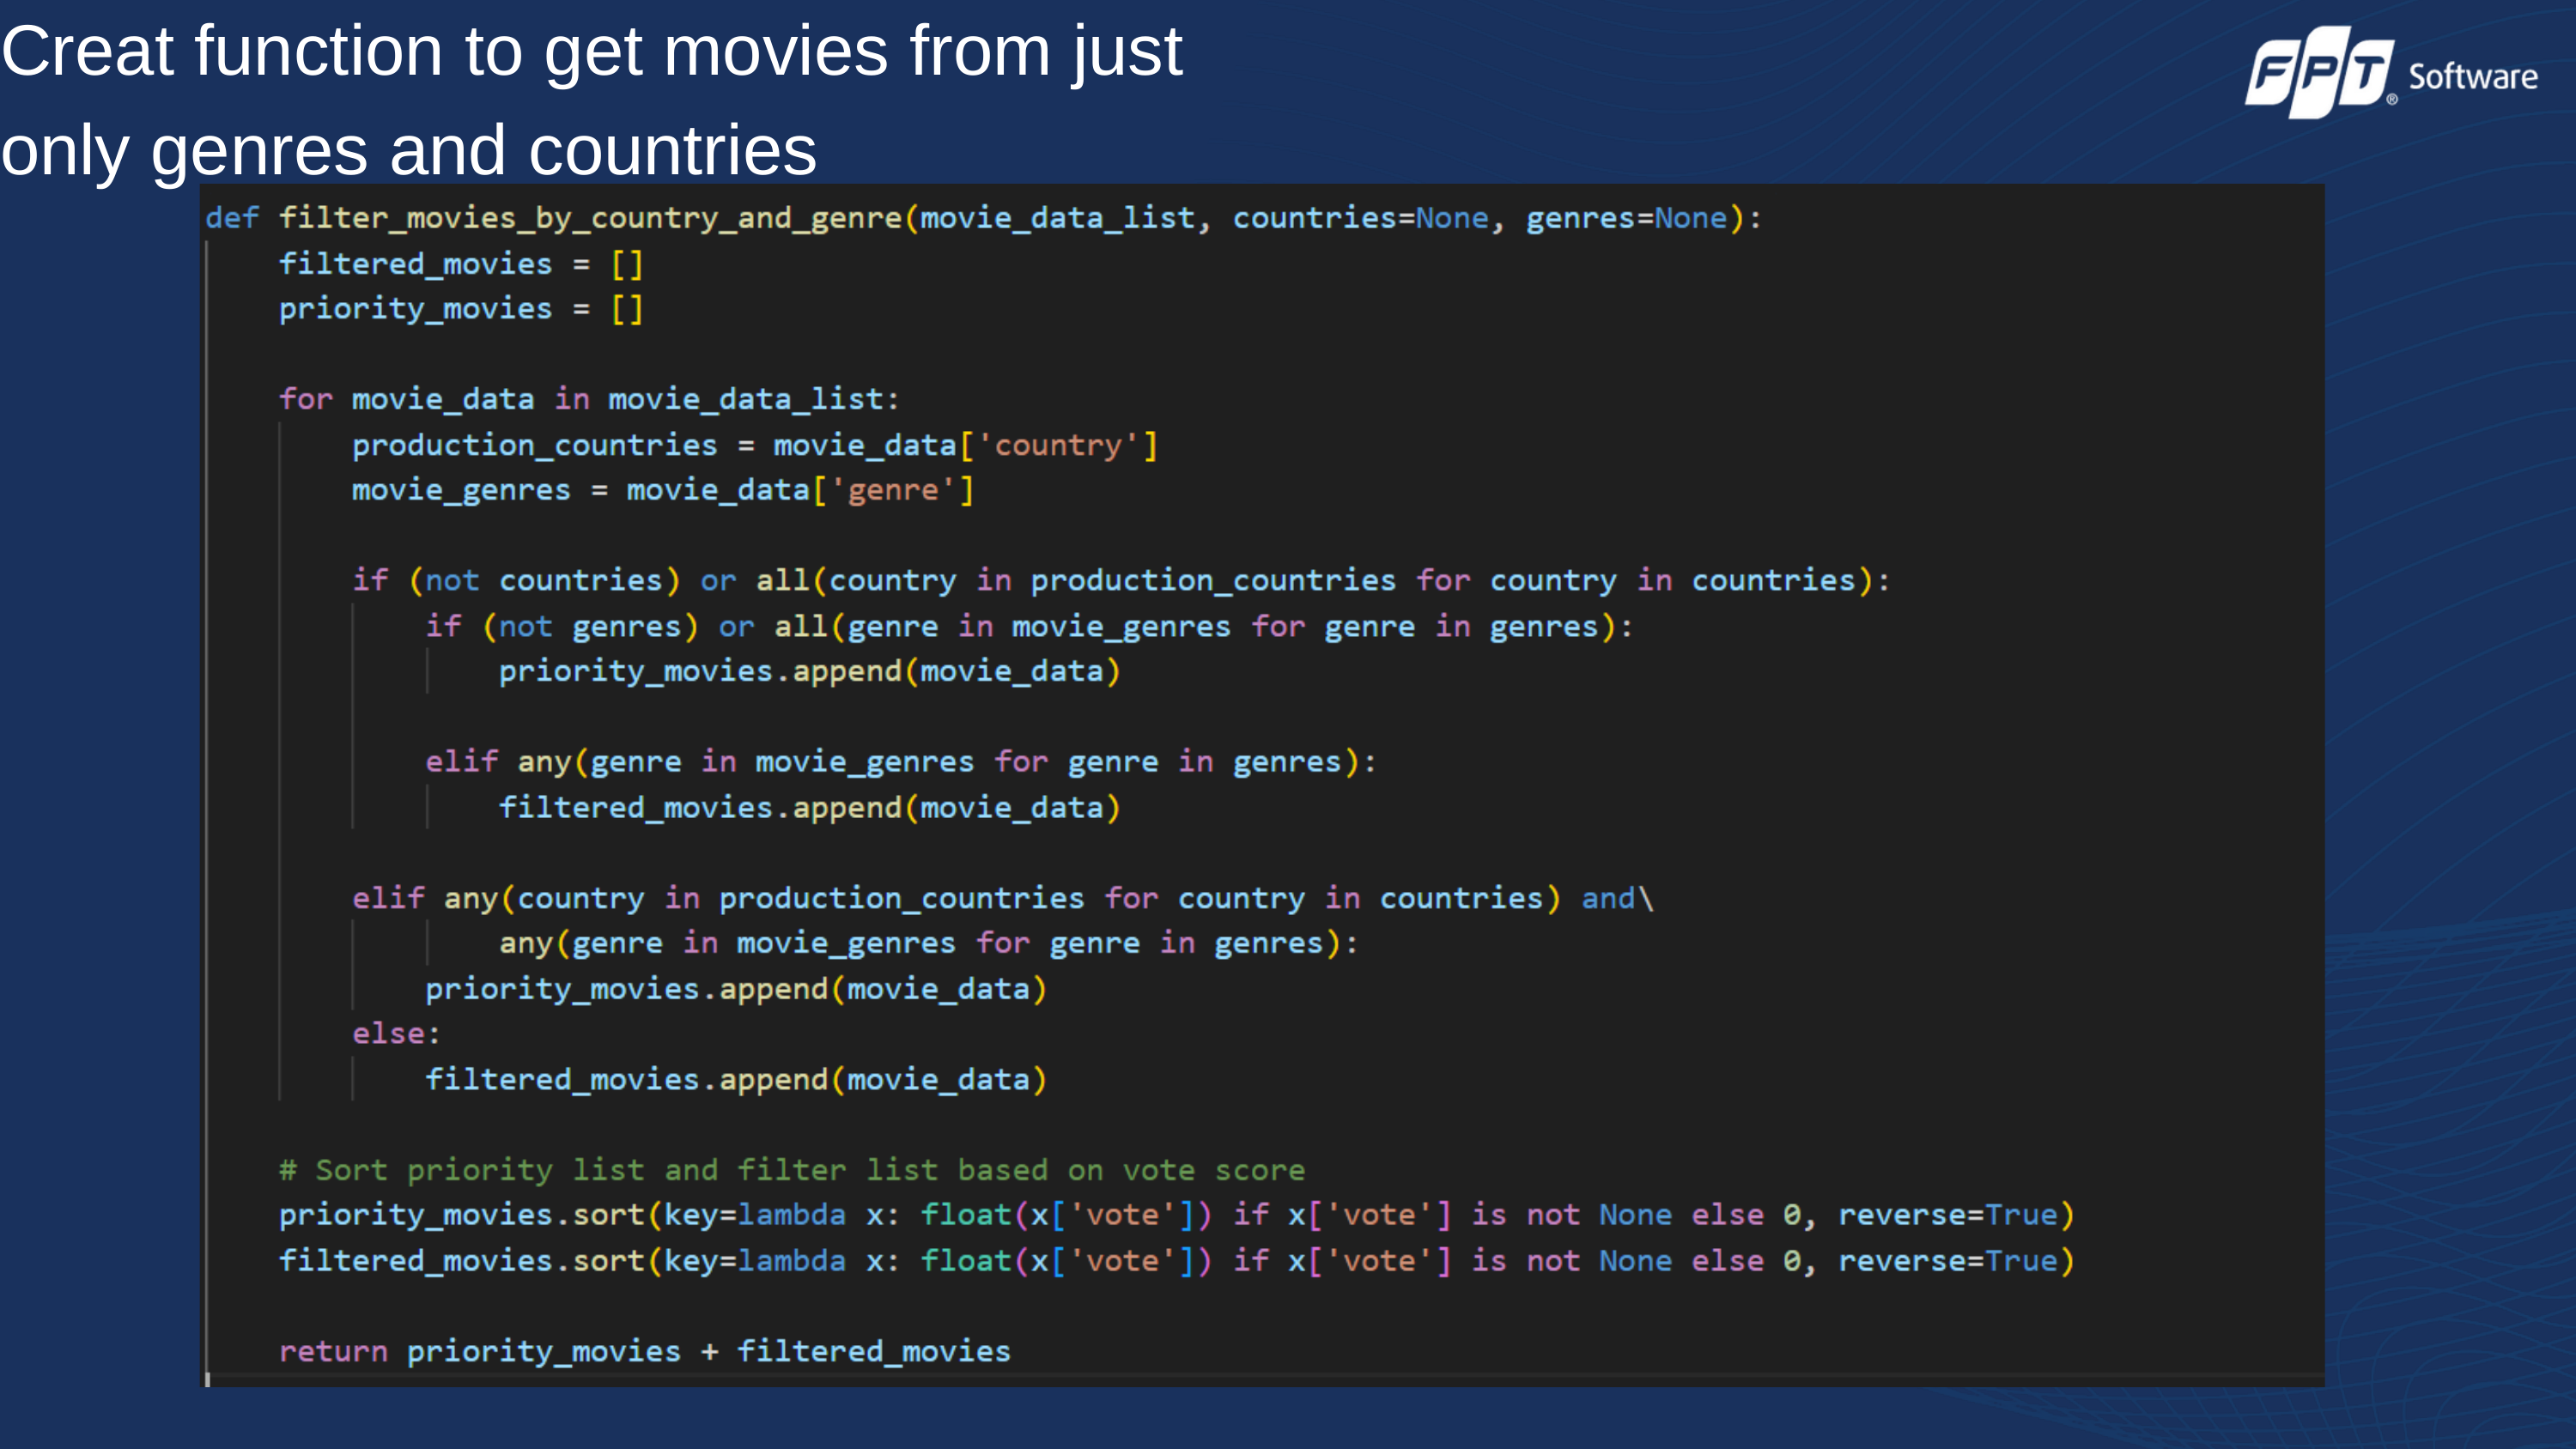

Creat function to get movies from just only genres and countries